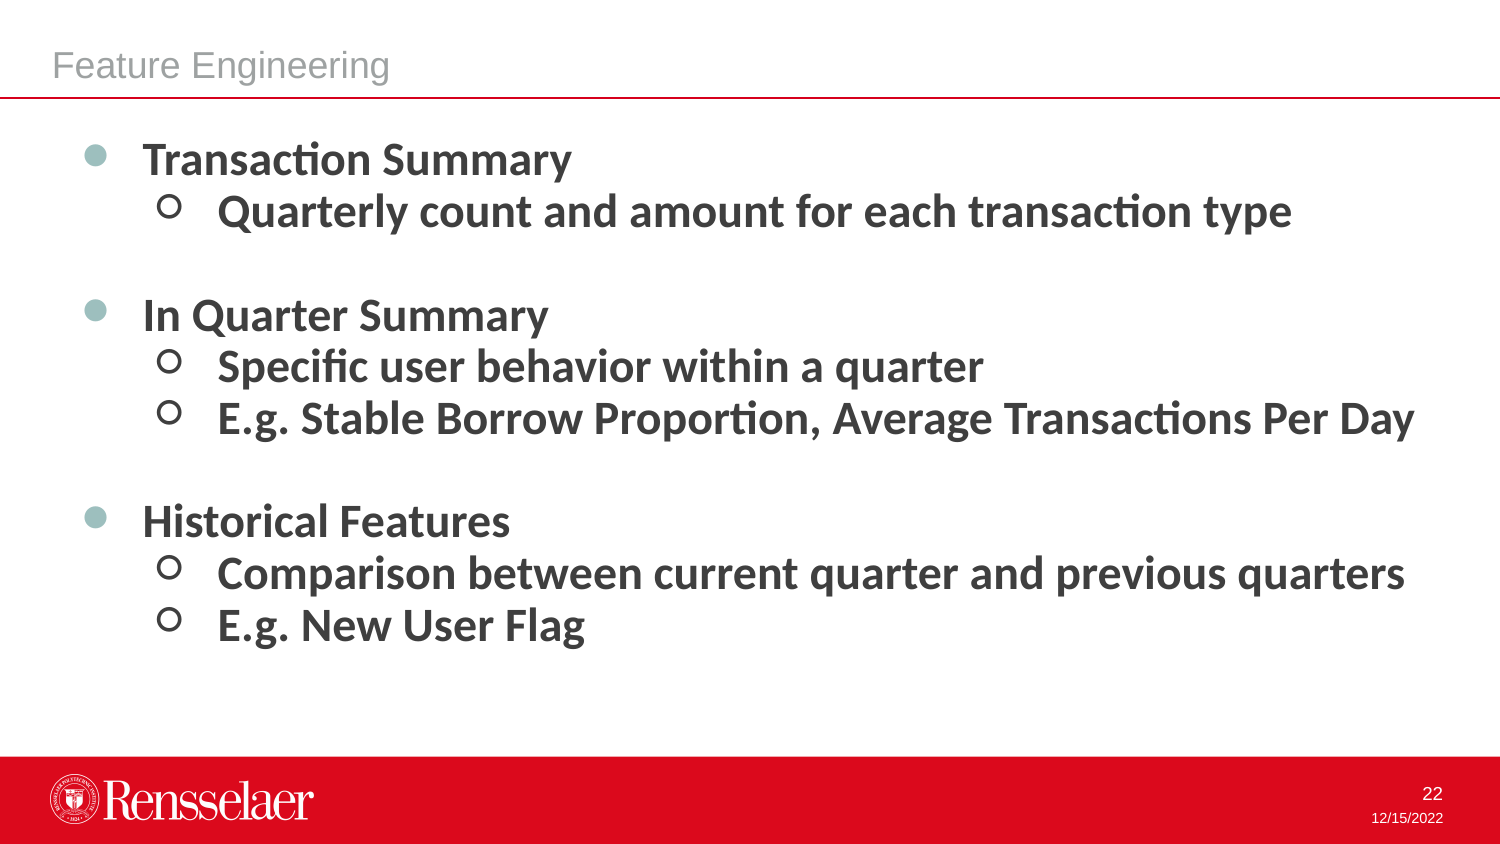

Feature Engineering
Transaction Summary
Quarterly count and amount for each transaction type

In Quarter Summary
Specific user behavior within a quarter
E.g. Stable Borrow Proportion, Average Transactions Per Day

Historical Features
Comparison between current quarter and previous quarters
E.g. New User Flag